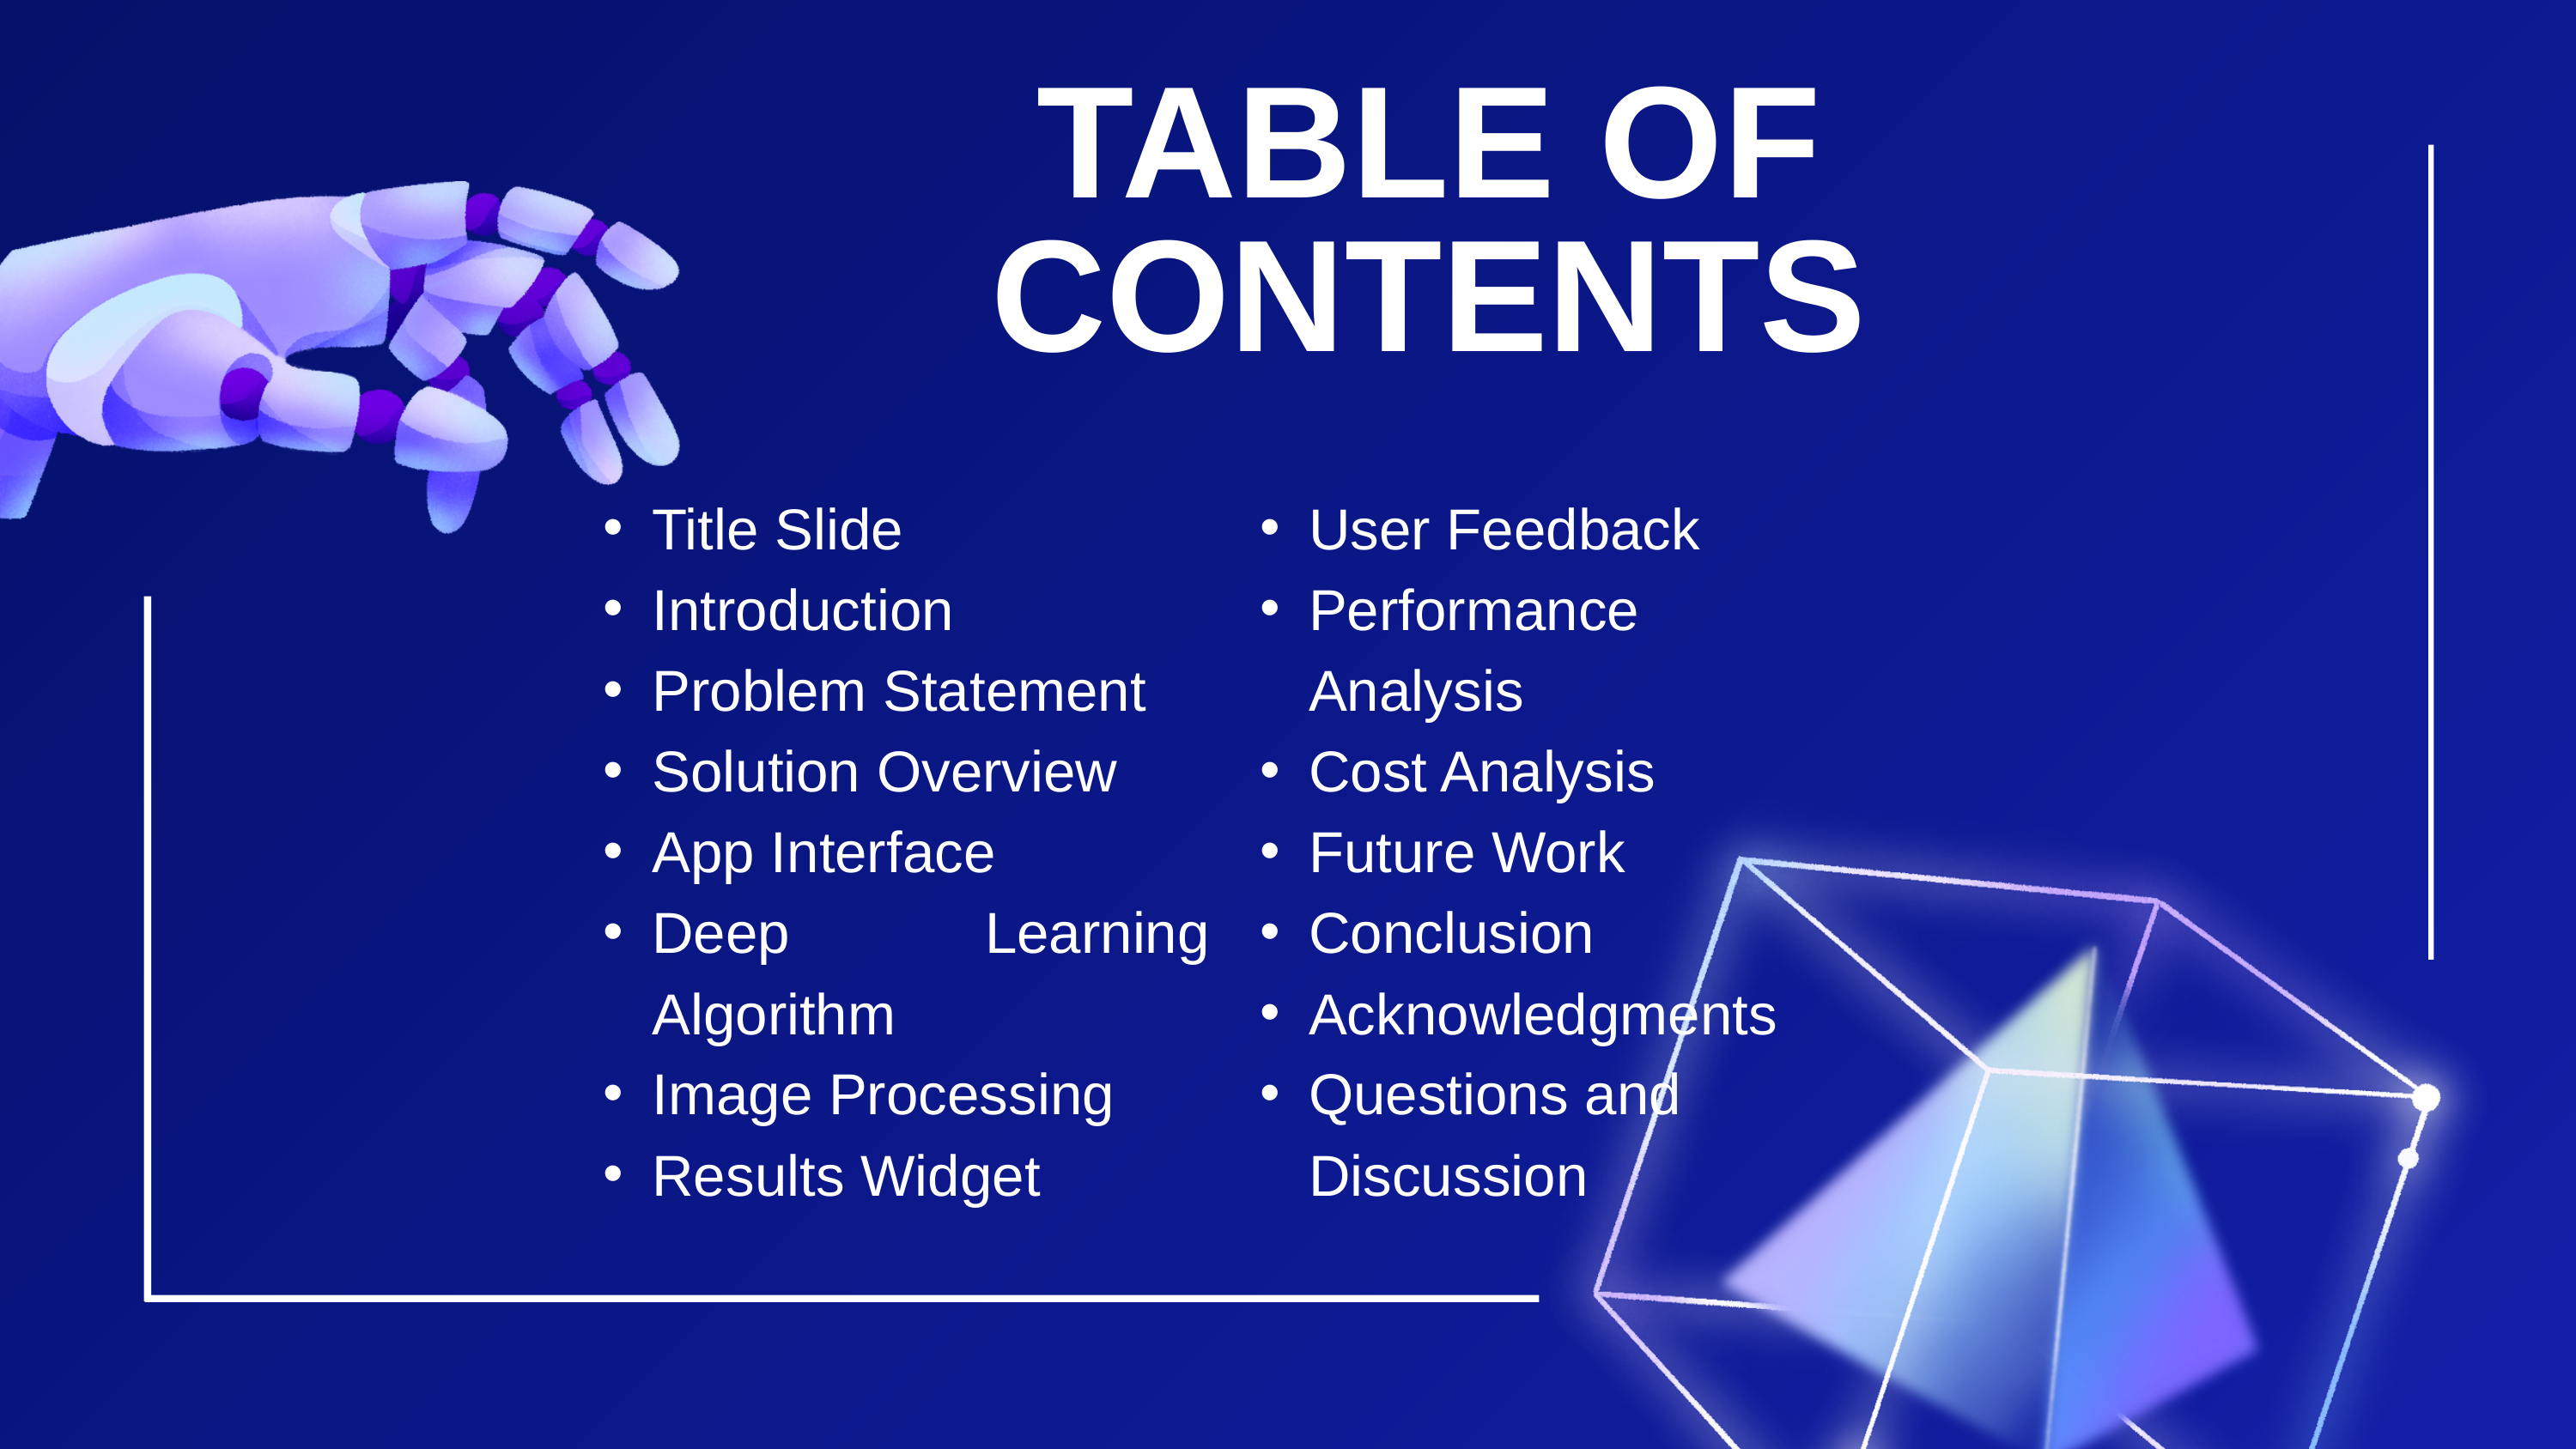

TABLE OF CONTENTS

Title Slide
Introduction
Problem Statement
Solution Overview
App Interface
Deep Learning Algorithm
Image Processing
Results Widget

User Feedback
Performance Analysis
Cost Analysis
Future Work
Conclusion
Acknowledgments
Questions and Discussion